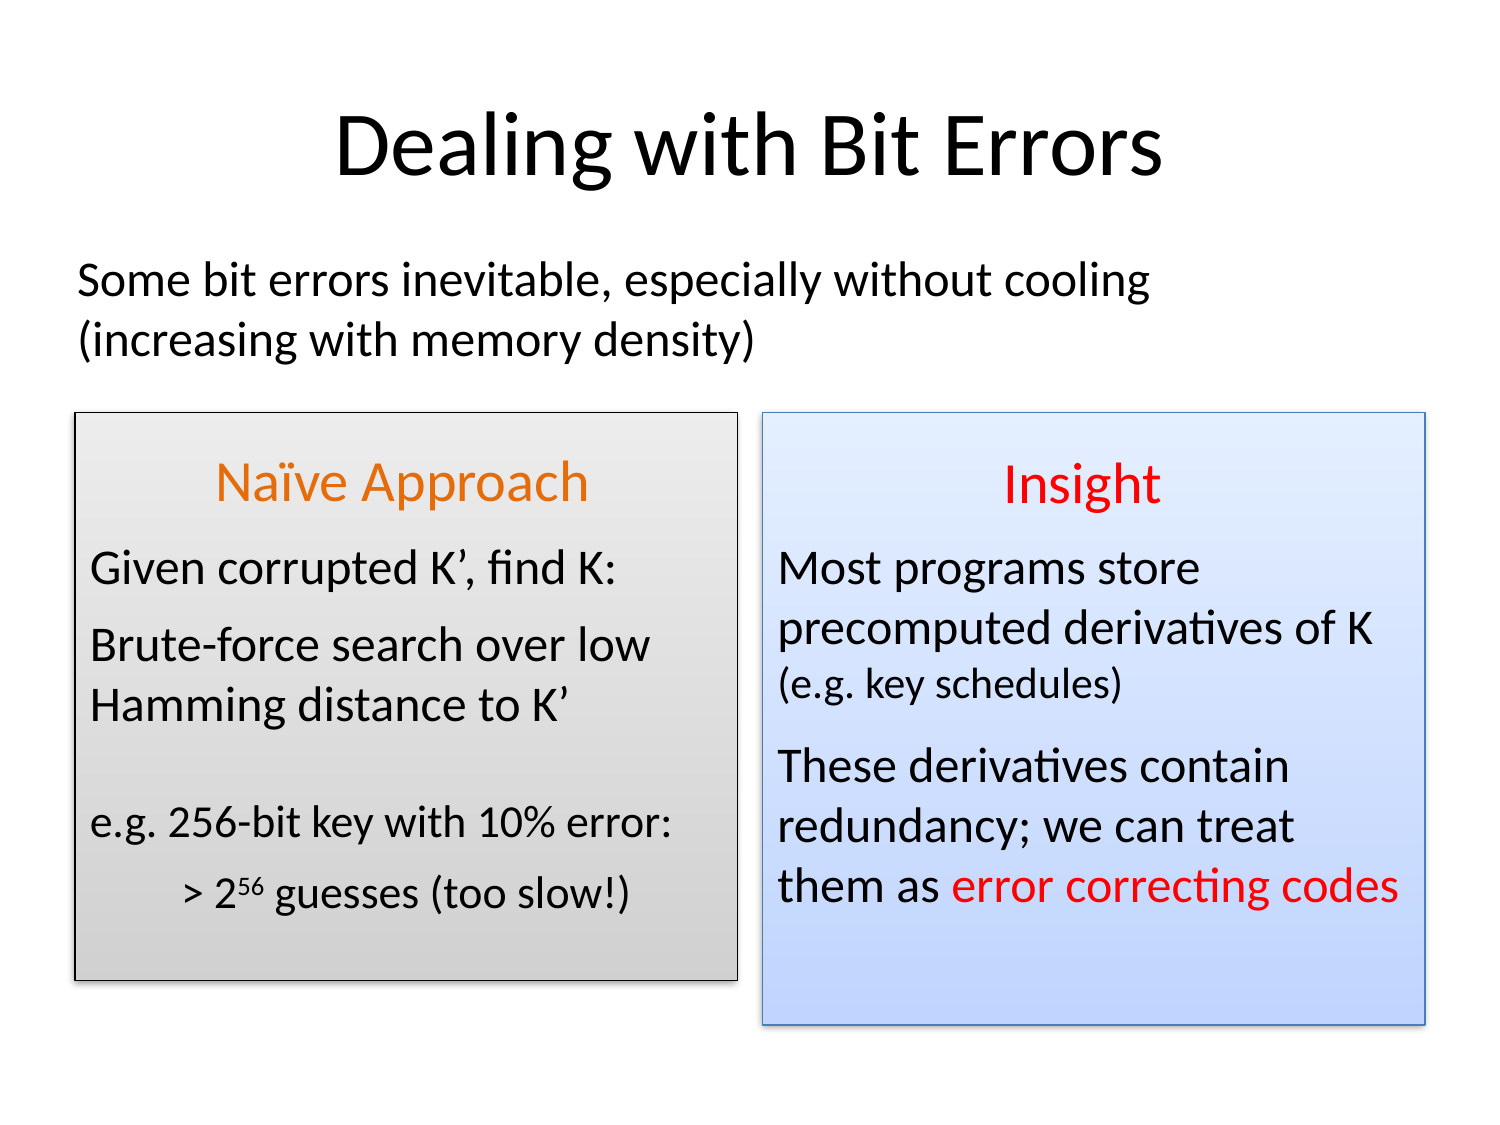

# Dealing with Bit Errors
Some bit errors inevitable, especially without cooling
(increasing with memory density)

Given corrupted K’, find K:
Brute-force search over low Hamming distance to K’
e.g. 256-bit key with 10% error:
> 256 guesses (too slow!)
Naïve Approach

Most programs store
precomputed derivatives of K
(e.g. key schedules)
These derivatives contain redundancy; we can treat them as error correcting codes
Insight